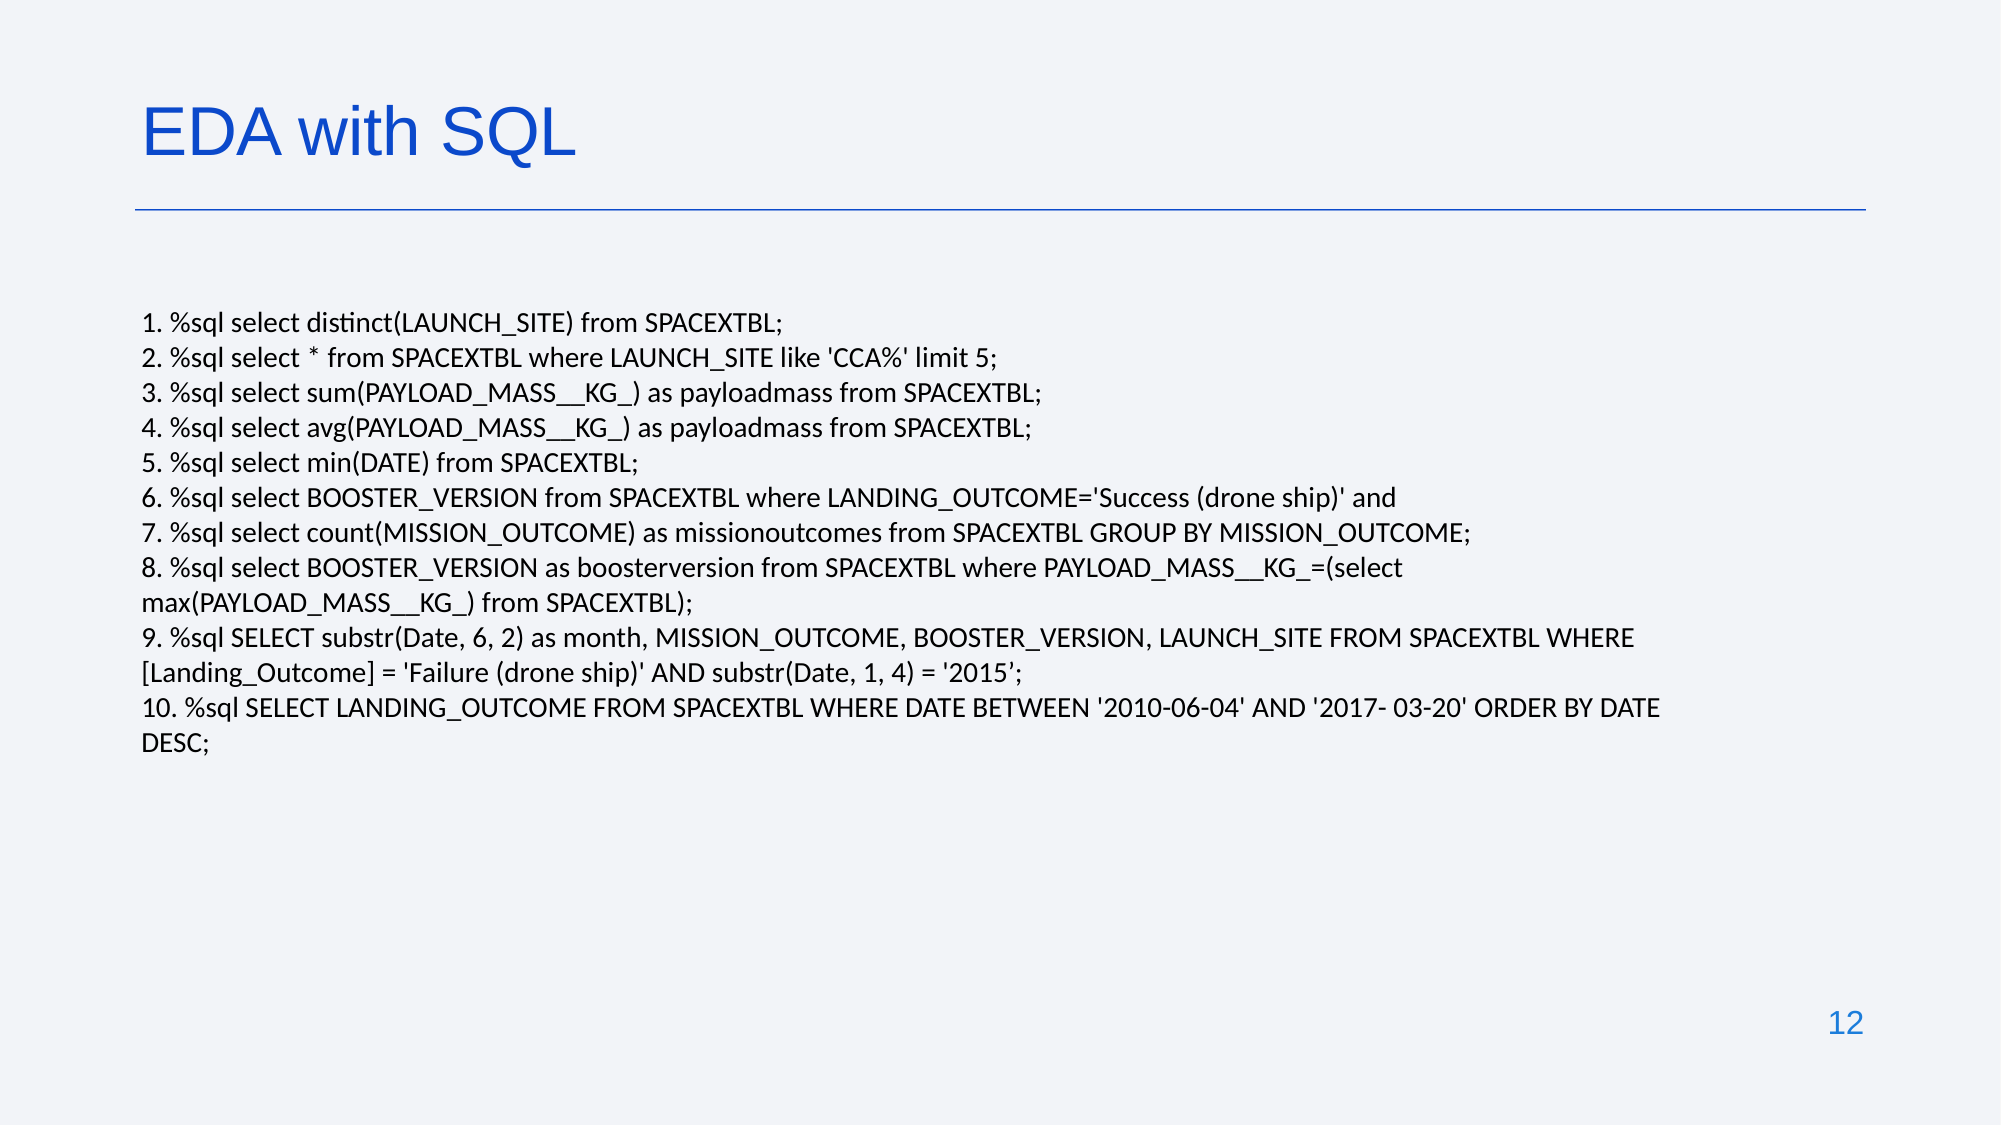

EDA with SQL
1. %sql select distinct(LAUNCH_SITE) from SPACEXTBL;
2. %sql select * from SPACEXTBL where LAUNCH_SITE like 'CCA%' limit 5;
3. %sql select sum(PAYLOAD_MASS__KG_) as payloadmass from SPACEXTBL;
4. %sql select avg(PAYLOAD_MASS__KG_) as payloadmass from SPACEXTBL;
5. %sql select min(DATE) from SPACEXTBL;
6. %sql select BOOSTER_VERSION from SPACEXTBL where LANDING_OUTCOME='Success (drone ship)' and
7. %sql select count(MISSION_OUTCOME) as missionoutcomes from SPACEXTBL GROUP BY MISSION_OUTCOME;
8. %sql select BOOSTER_VERSION as boosterversion from SPACEXTBL where PAYLOAD_MASS__KG_=(select max(PAYLOAD_MASS__KG_) from SPACEXTBL);
9. %sql SELECT substr(Date, 6, 2) as month, MISSION_OUTCOME, BOOSTER_VERSION, LAUNCH_SITE FROM SPACEXTBL WHERE [Landing_Outcome] = 'Failure (drone ship)' AND substr(Date, 1, 4) = '2015’;
10. %sql SELECT LANDING_OUTCOME FROM SPACEXTBL WHERE DATE BETWEEN '2010-06-04' AND '2017- 03-20' ORDER BY DATE DESC;
12